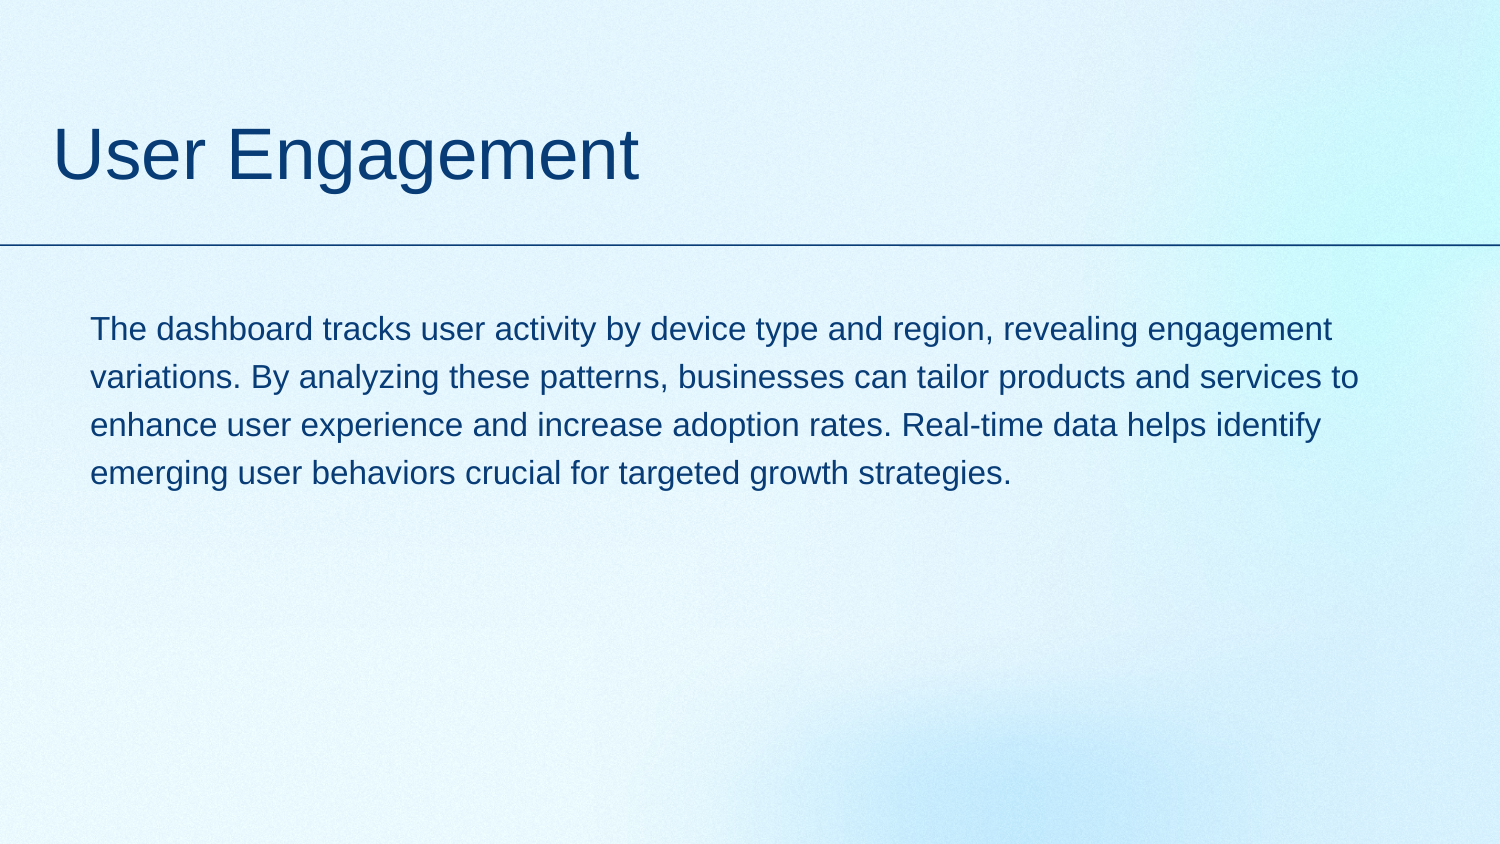

# User Engagement
The dashboard tracks user activity by device type and region, revealing engagement variations. By analyzing these patterns, businesses can tailor products and services to enhance user experience and increase adoption rates. Real-time data helps identify emerging user behaviors crucial for targeted growth strategies.